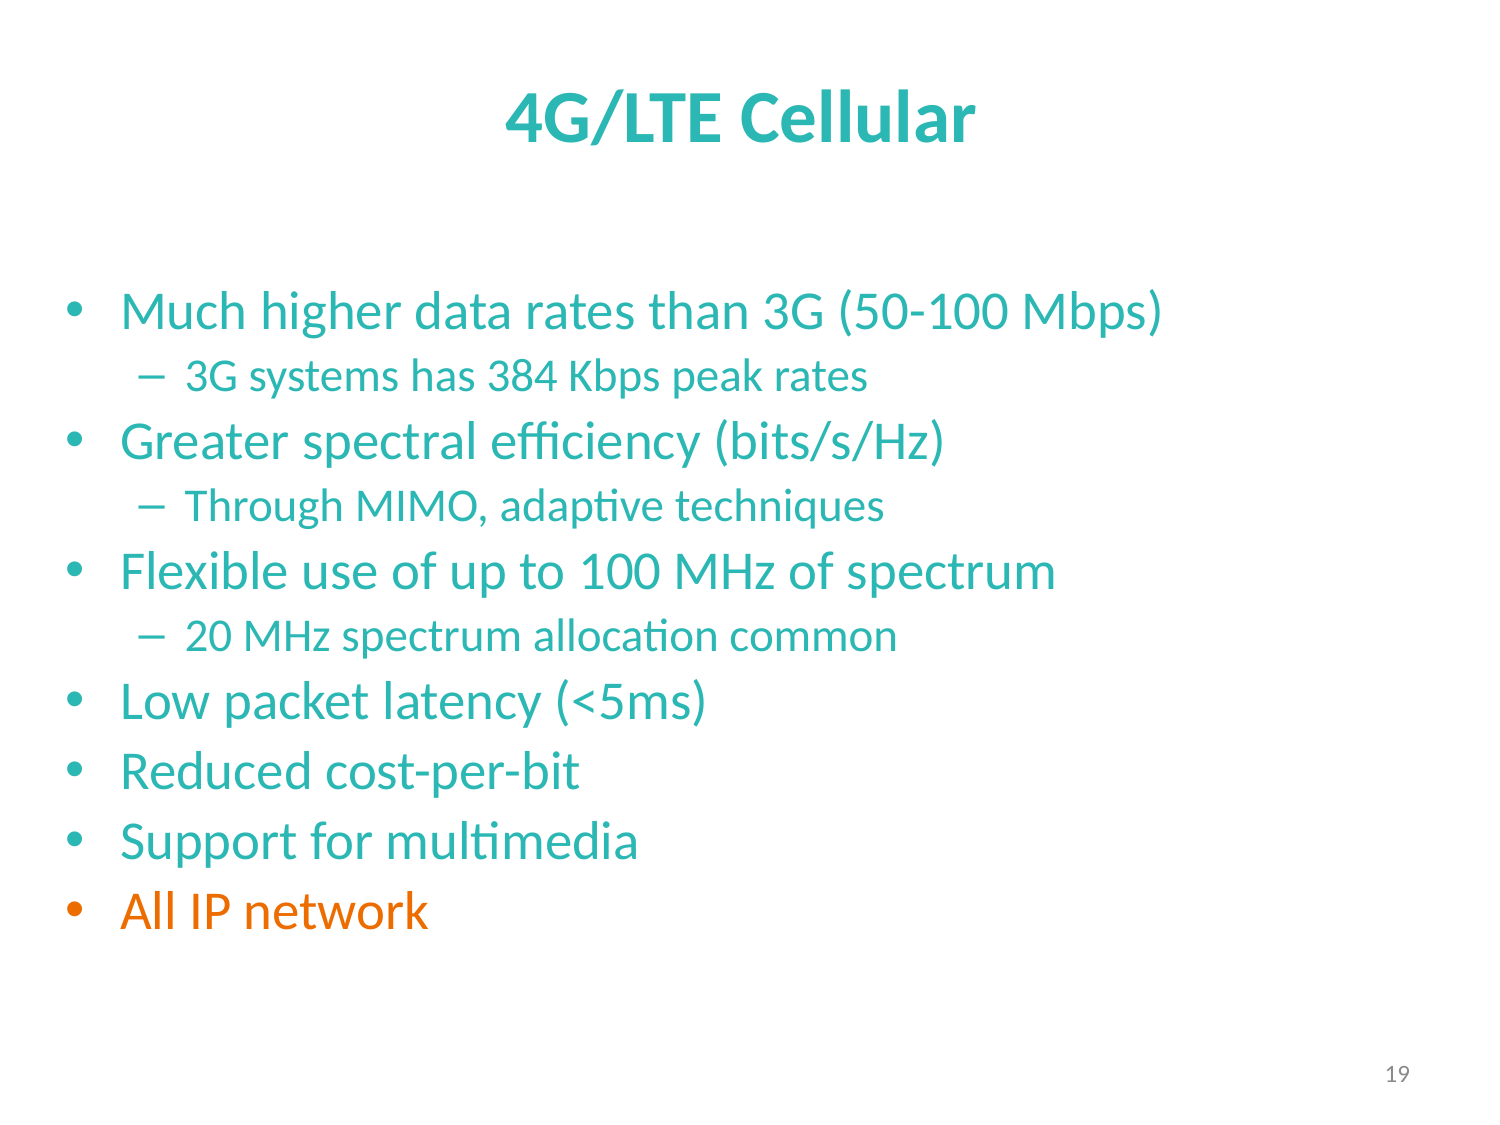

# 4G/LTE Cellular
Much higher data rates than 3G (50-100 Mbps)
3G systems has 384 Kbps peak rates
Greater spectral efficiency (bits/s/Hz)
Through MIMO, adaptive techniques
Flexible use of up to 100 MHz of spectrum
20 MHz spectrum allocation common
Low packet latency (<5ms)
Reduced cost-per-bit
Support for multimedia
All IP network
19